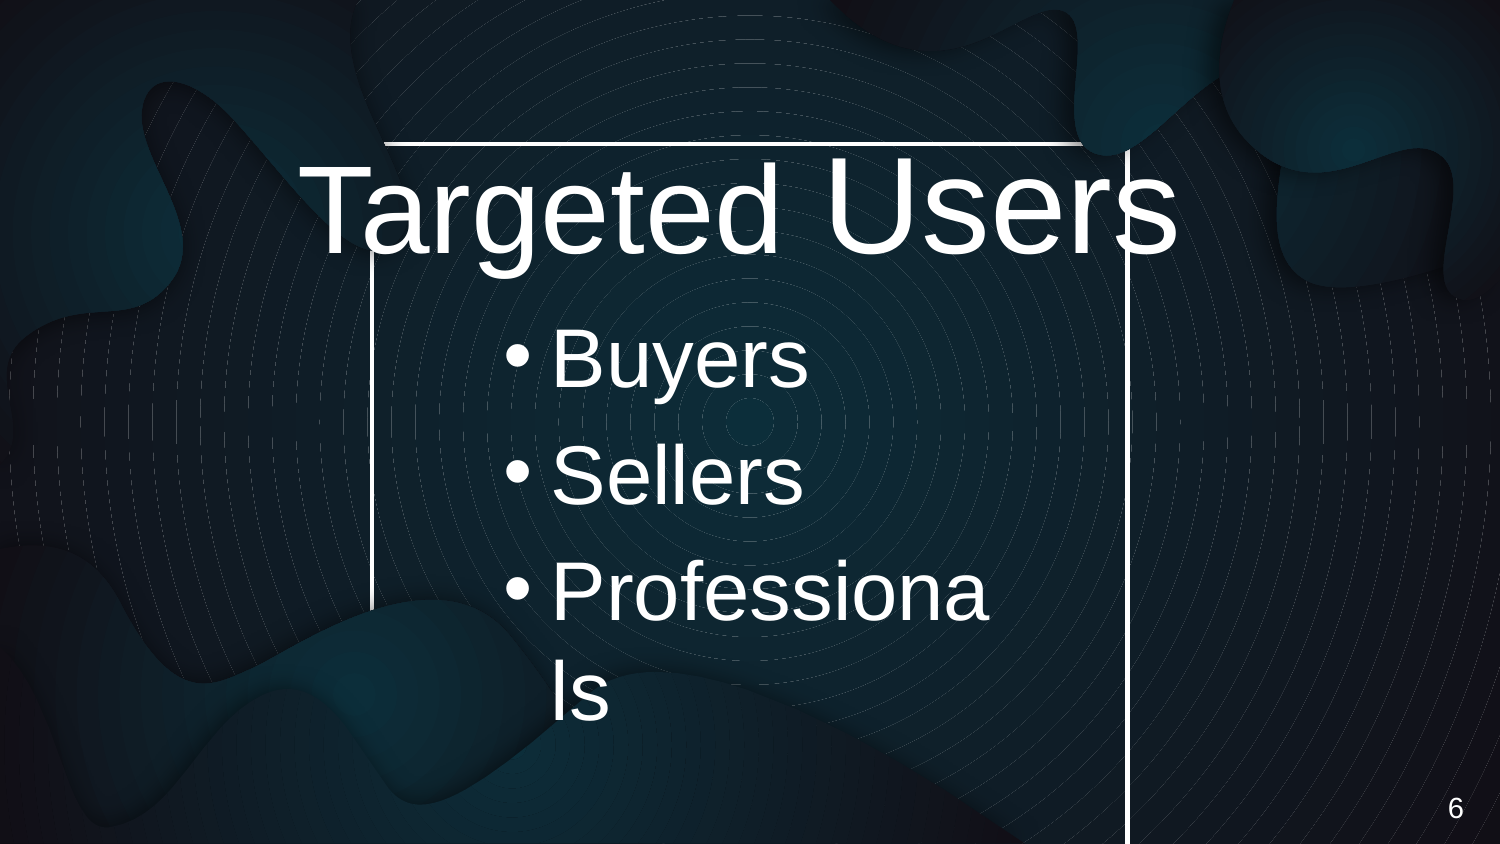

# Targeted Users
Buyers
Sellers
Professionals
6